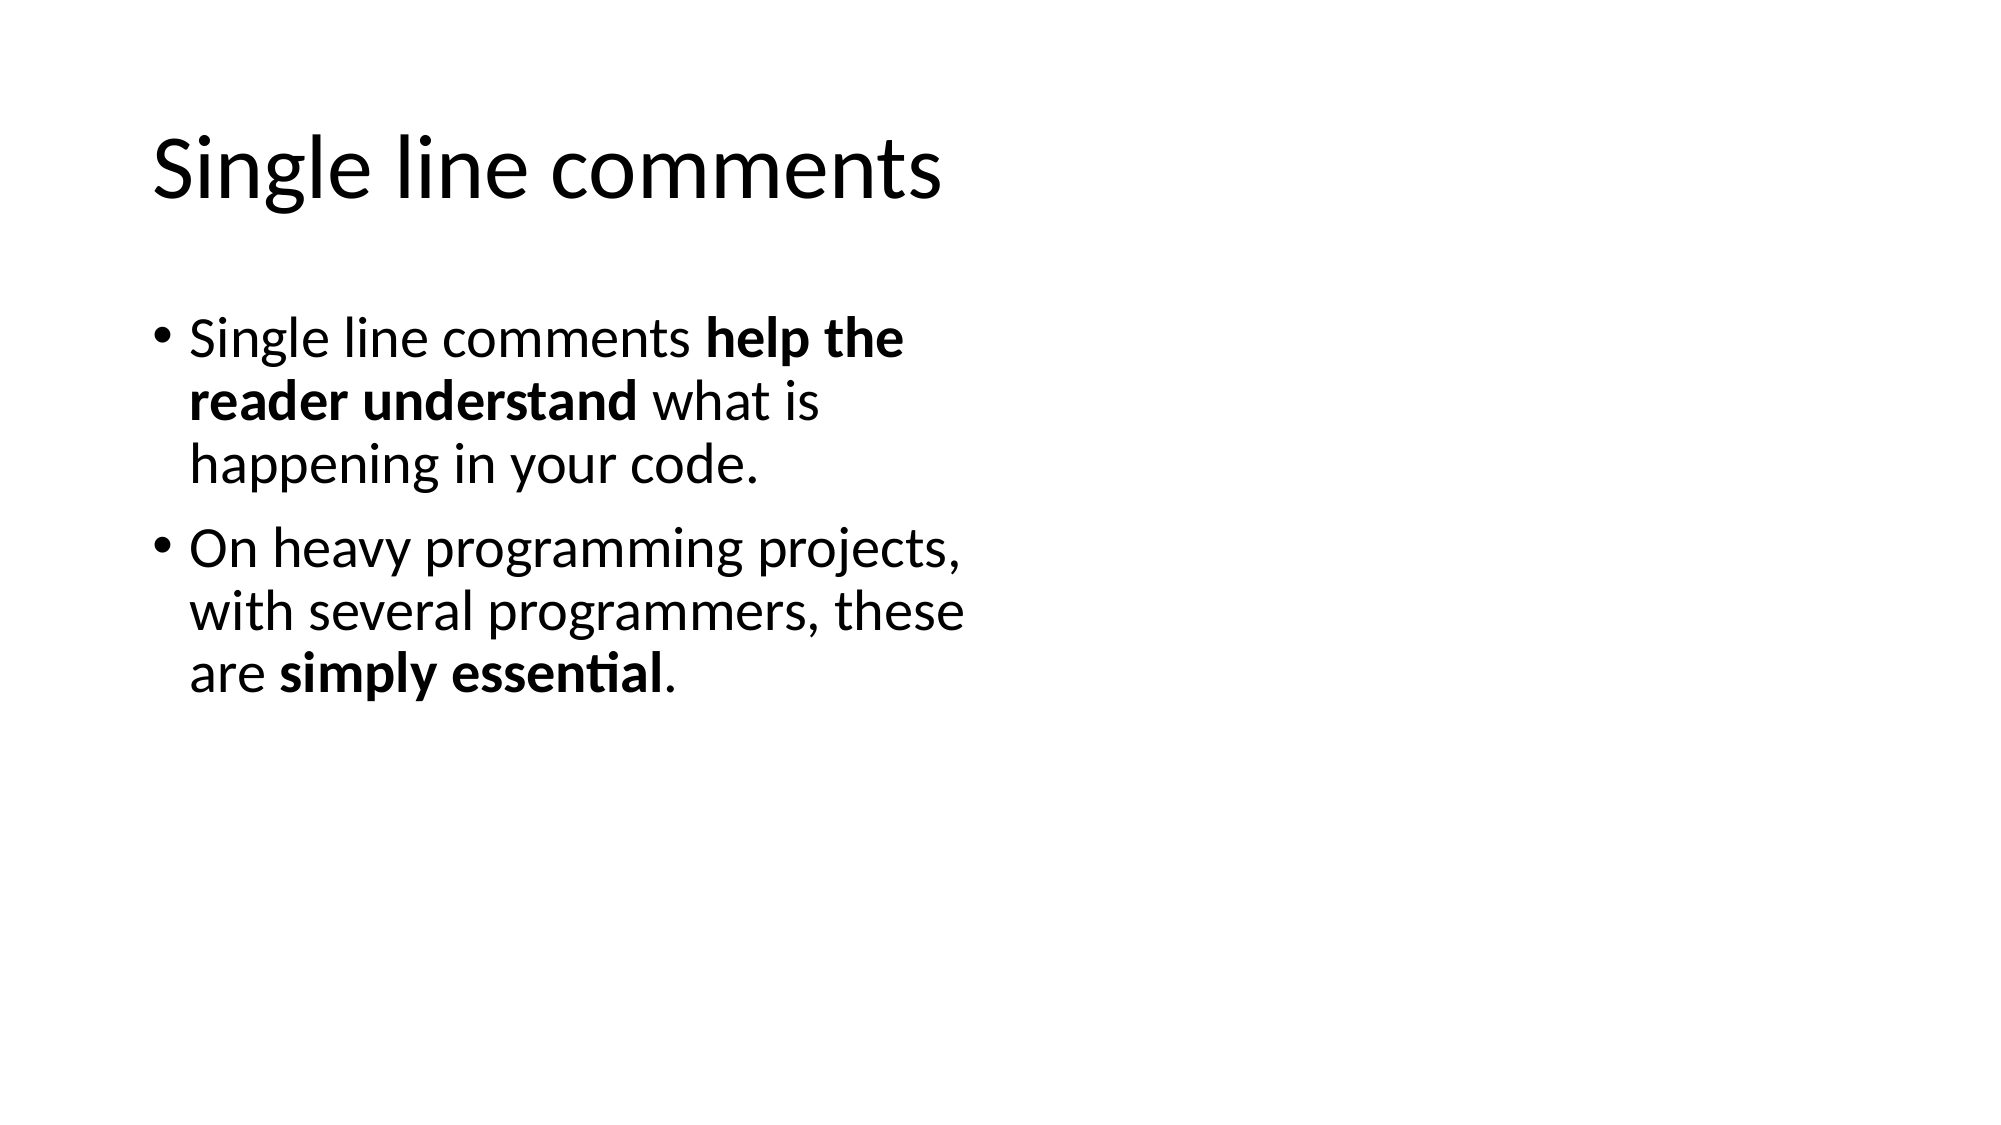

# Single line comments
Single line comments help the reader understand what is happening in your code.
On heavy programming projects, with several programmers, these are simply essential.